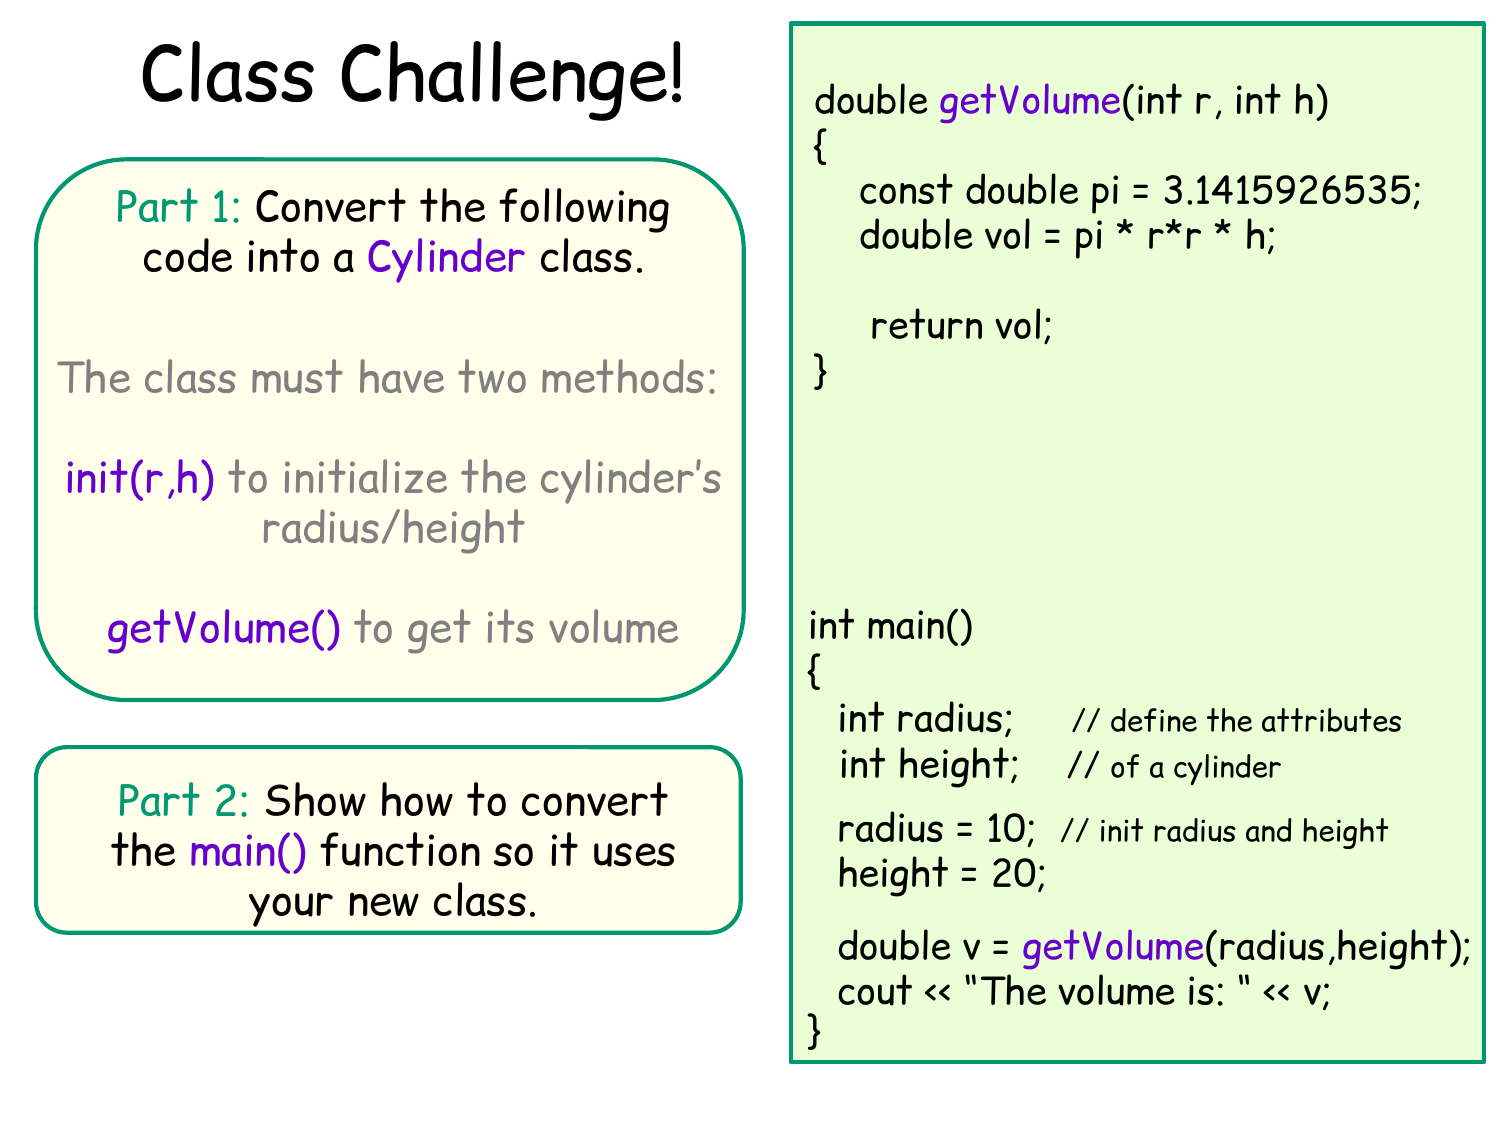

# Class Challenge!

double getVolume(int r, int h)
{
    const double pi = 3.1415926535;
    double vol = pi * r*r * h;

     return vol;
}
int main()
{

}
int radius;     // define the attributes
int height;    // of a cylinder
radius = 10;  // init radius and height
height = 20;
double v = getVolume(radius,height);
cout << “The volume is: “ << v;

Part 1: Convert the following code into a Cylinder class.
The class must have two methods:
init(r,h) to initialize the cylinder’s radius/height
getVolume() to get its volume

Part 2: Show how to convert the main() function so it uses your new class.